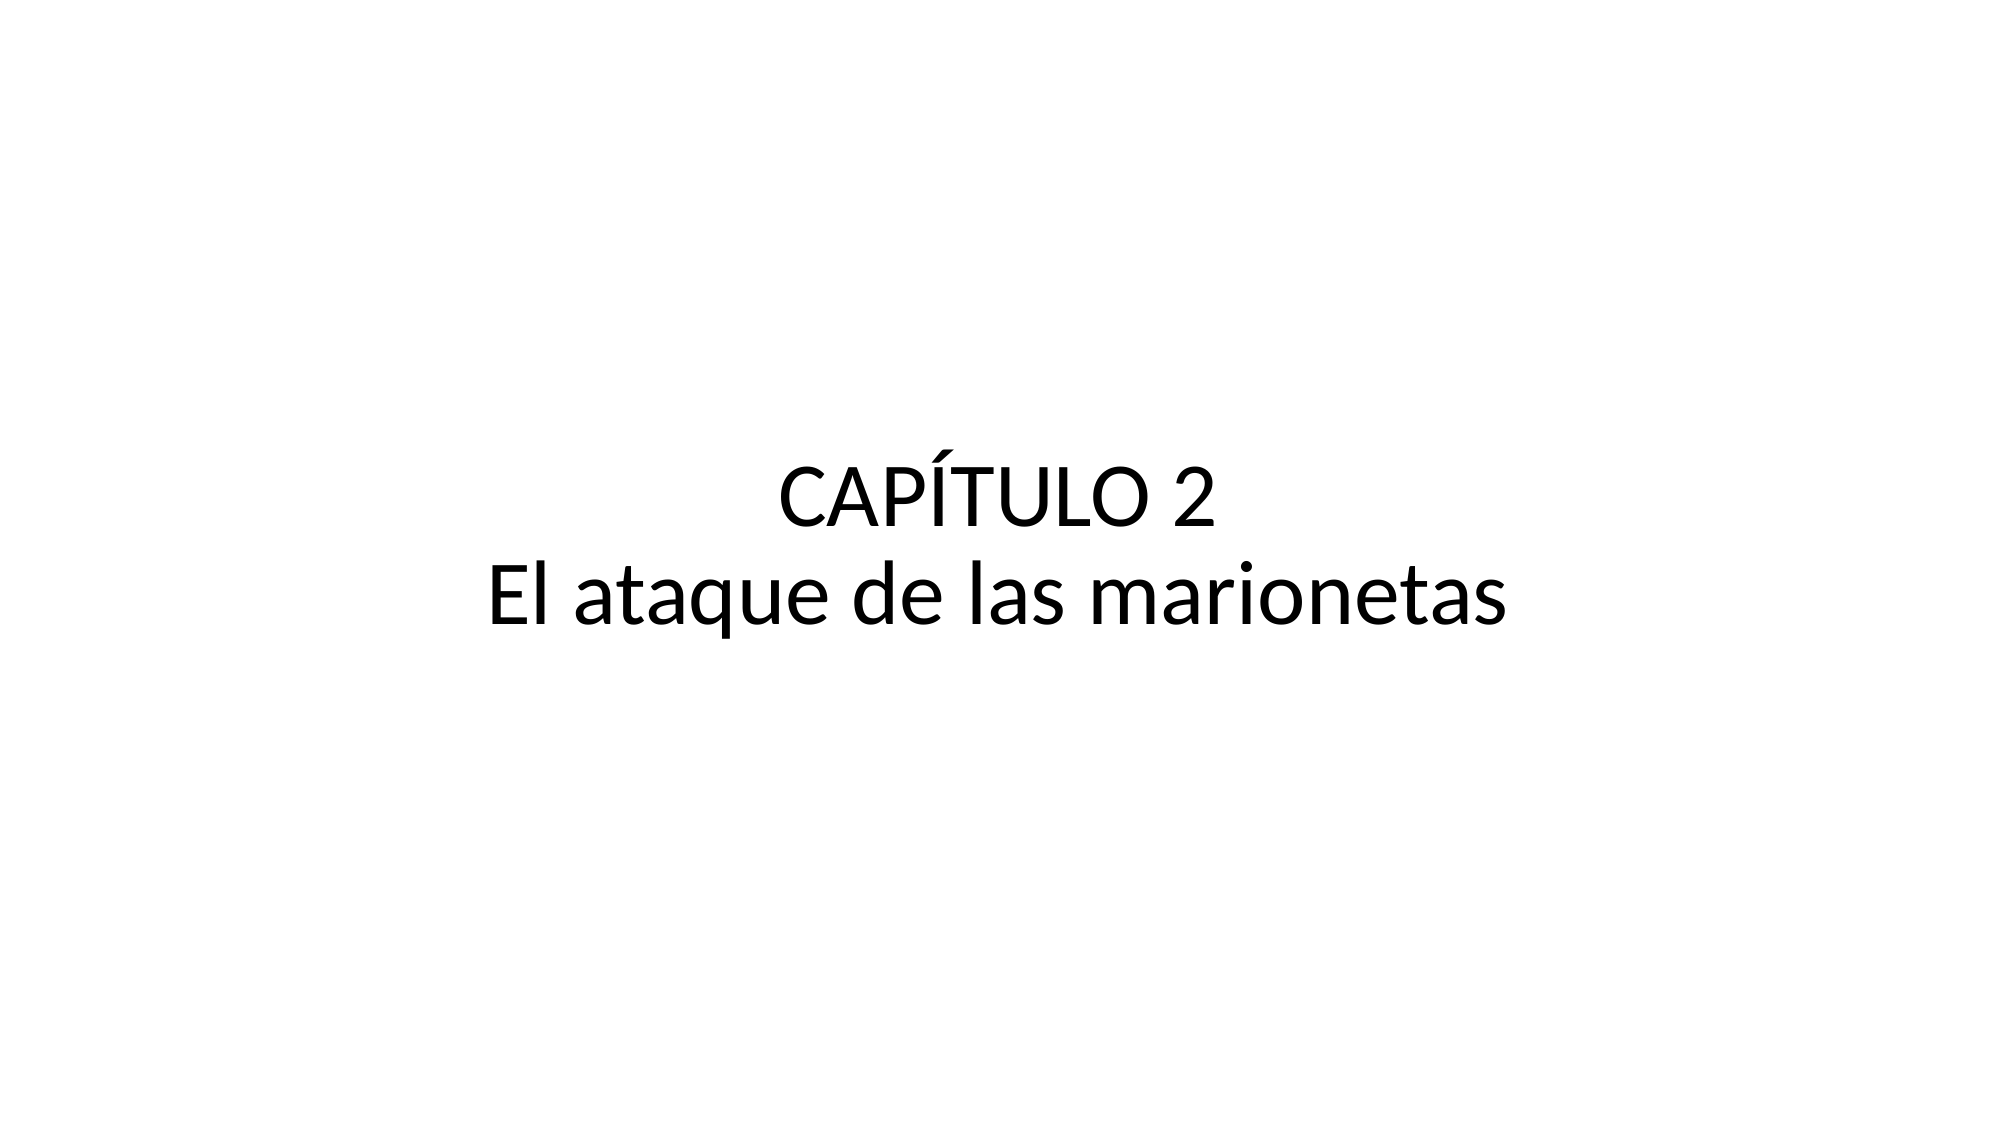

# CAPÍTULO 2 El ataque de las marionetas